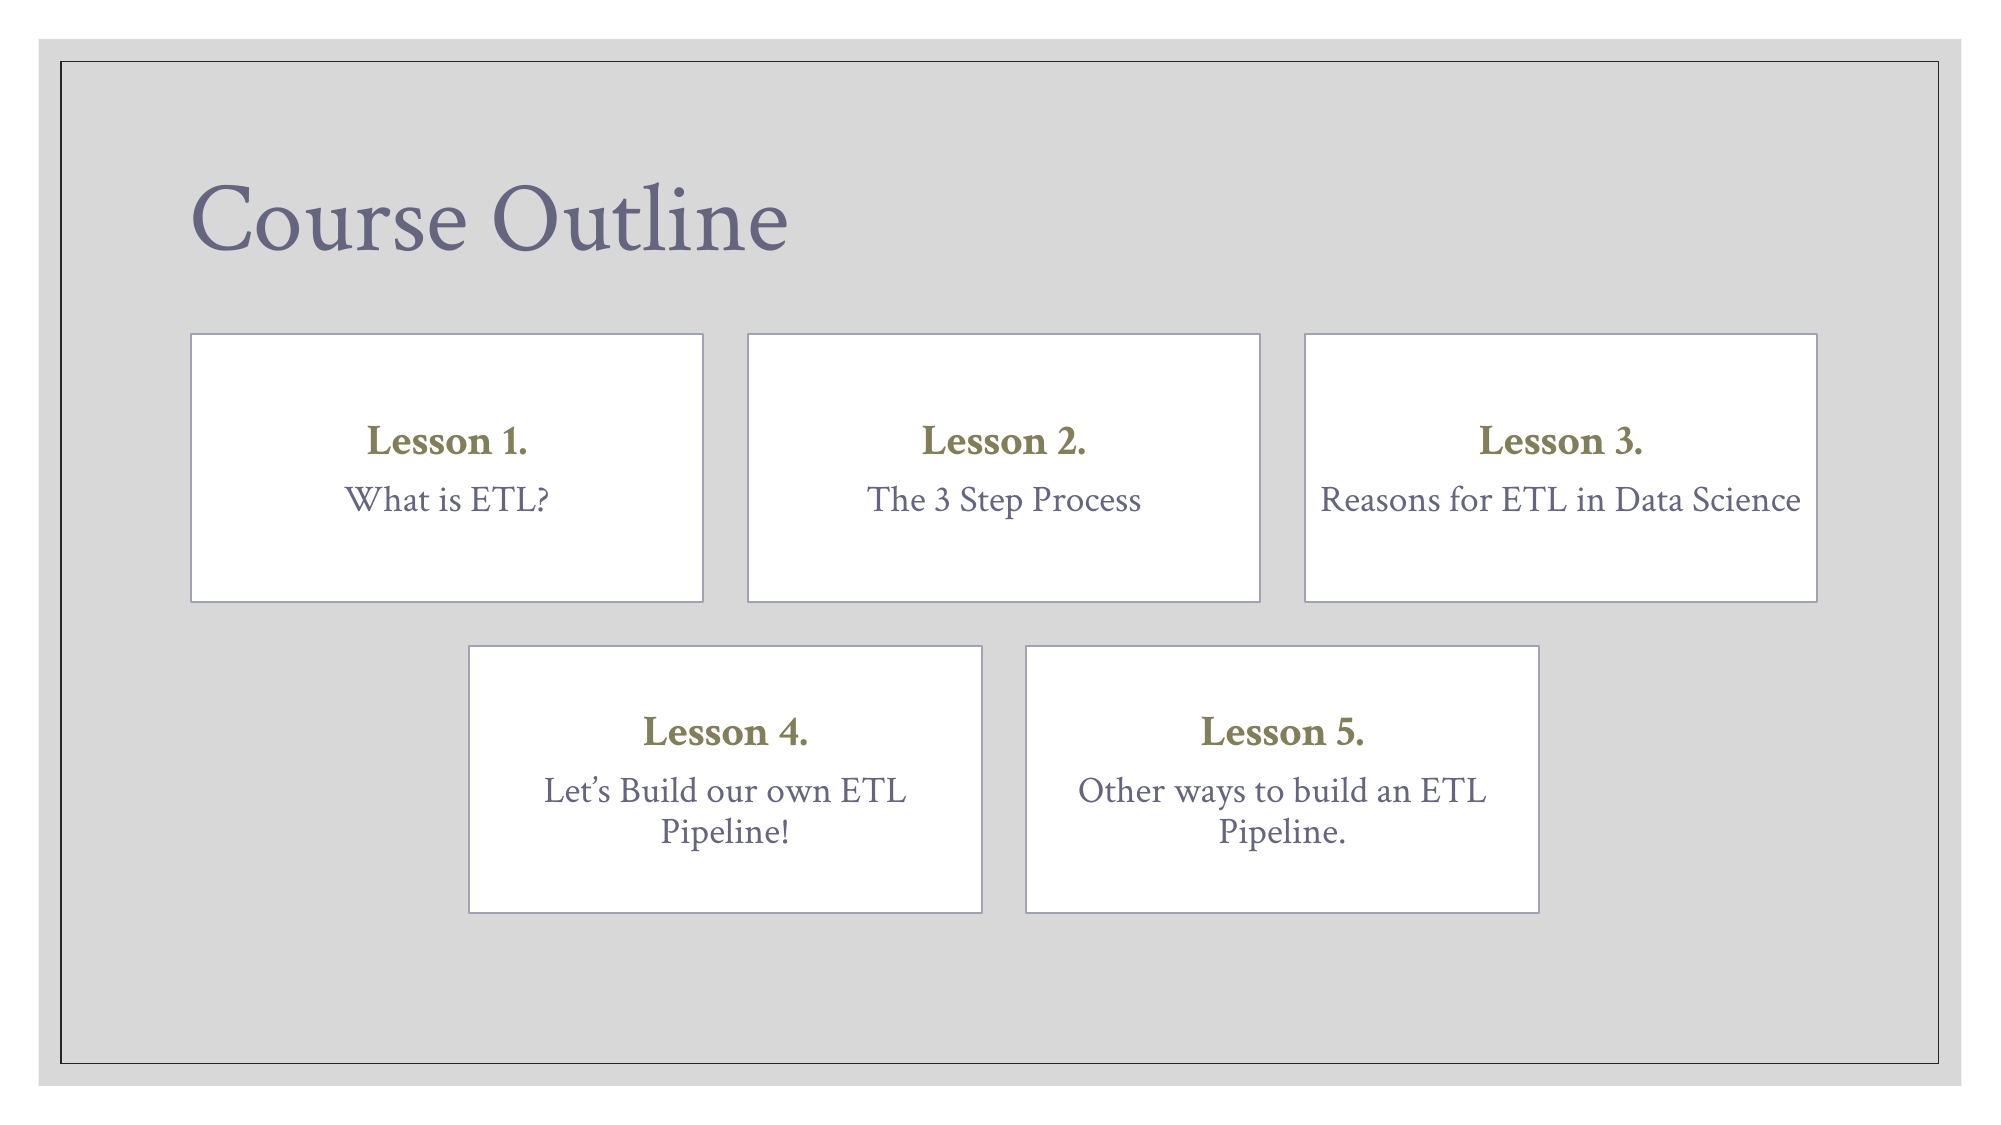

# Course Outline
Lesson 1.
What is ETL?
Lesson 2.
The 3 Step Process
Lesson 3.
Reasons for ETL in Data Science
Lesson 4.
Let’s Build our own ETL Pipeline!
Lesson 5.
Other ways to build an ETL Pipeline.